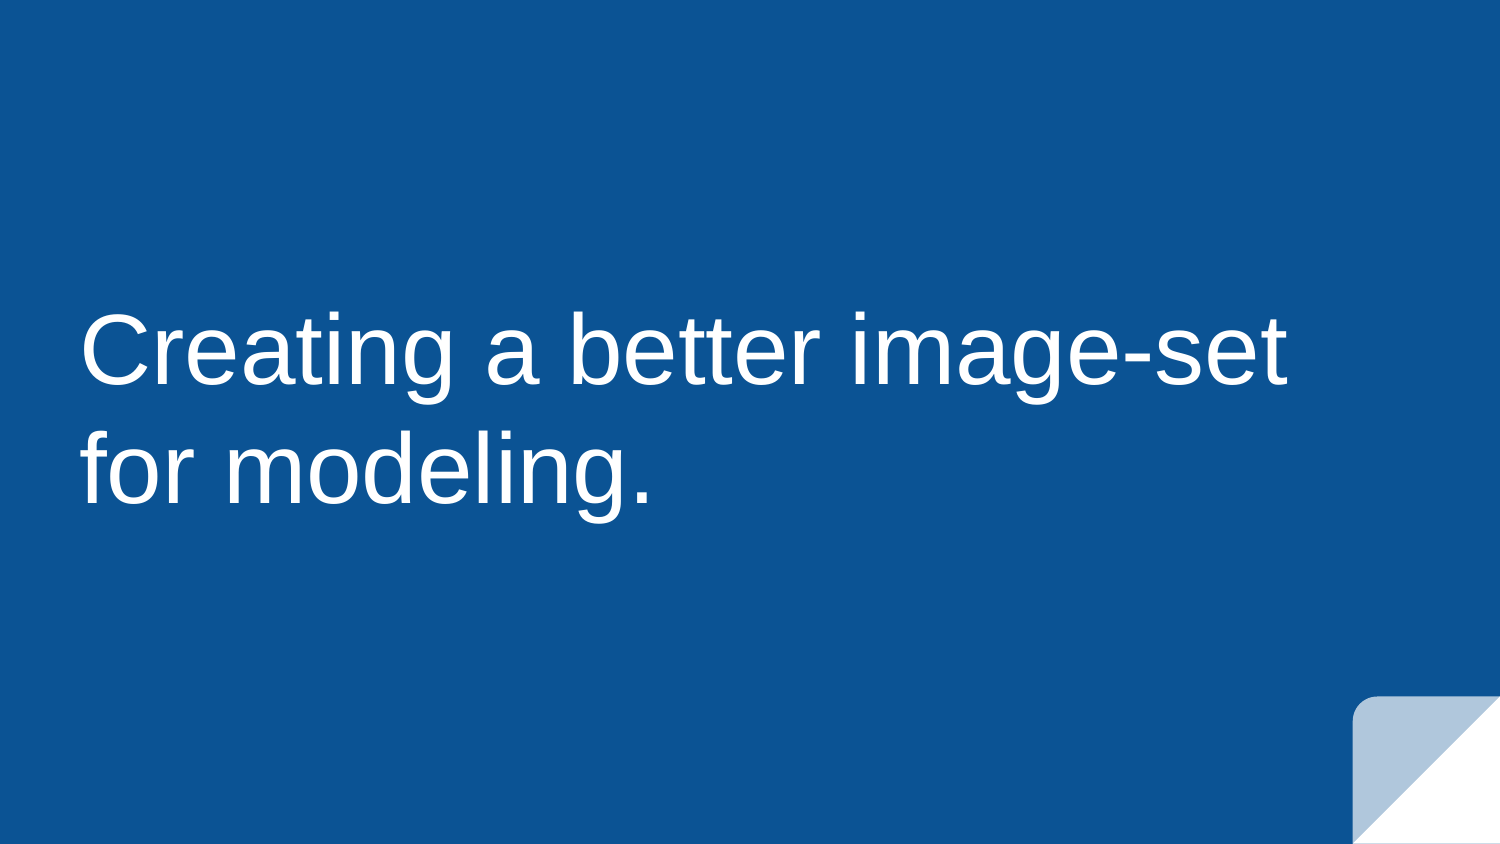

# Creating a better image-set for modeling.